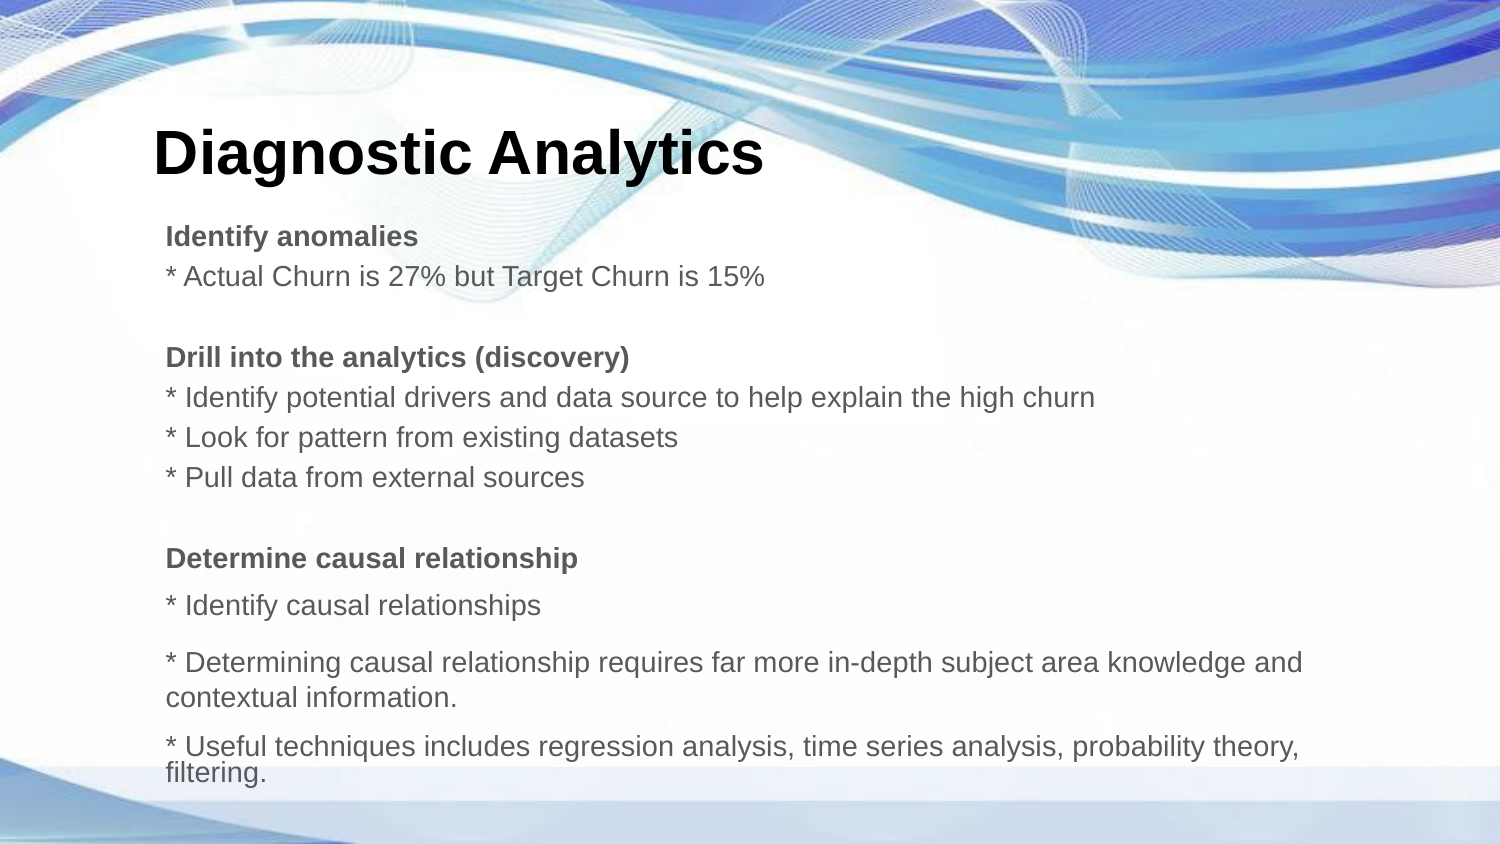

# Diagnostic Analytics
Identify anomalies
* Actual Churn is 27% but Target Churn is 15%

Drill into the analytics (discovery)
* Identify potential drivers and data source to help explain the high churn
* Look for pattern from existing datasets
* Pull data from external sources

Determine causal relationship
* Identify causal relationships
* Determining causal relationship requires far more in-depth subject area knowledge and contextual information.
* Useful techniques includes regression analysis, time series analysis, probability theory, filtering.